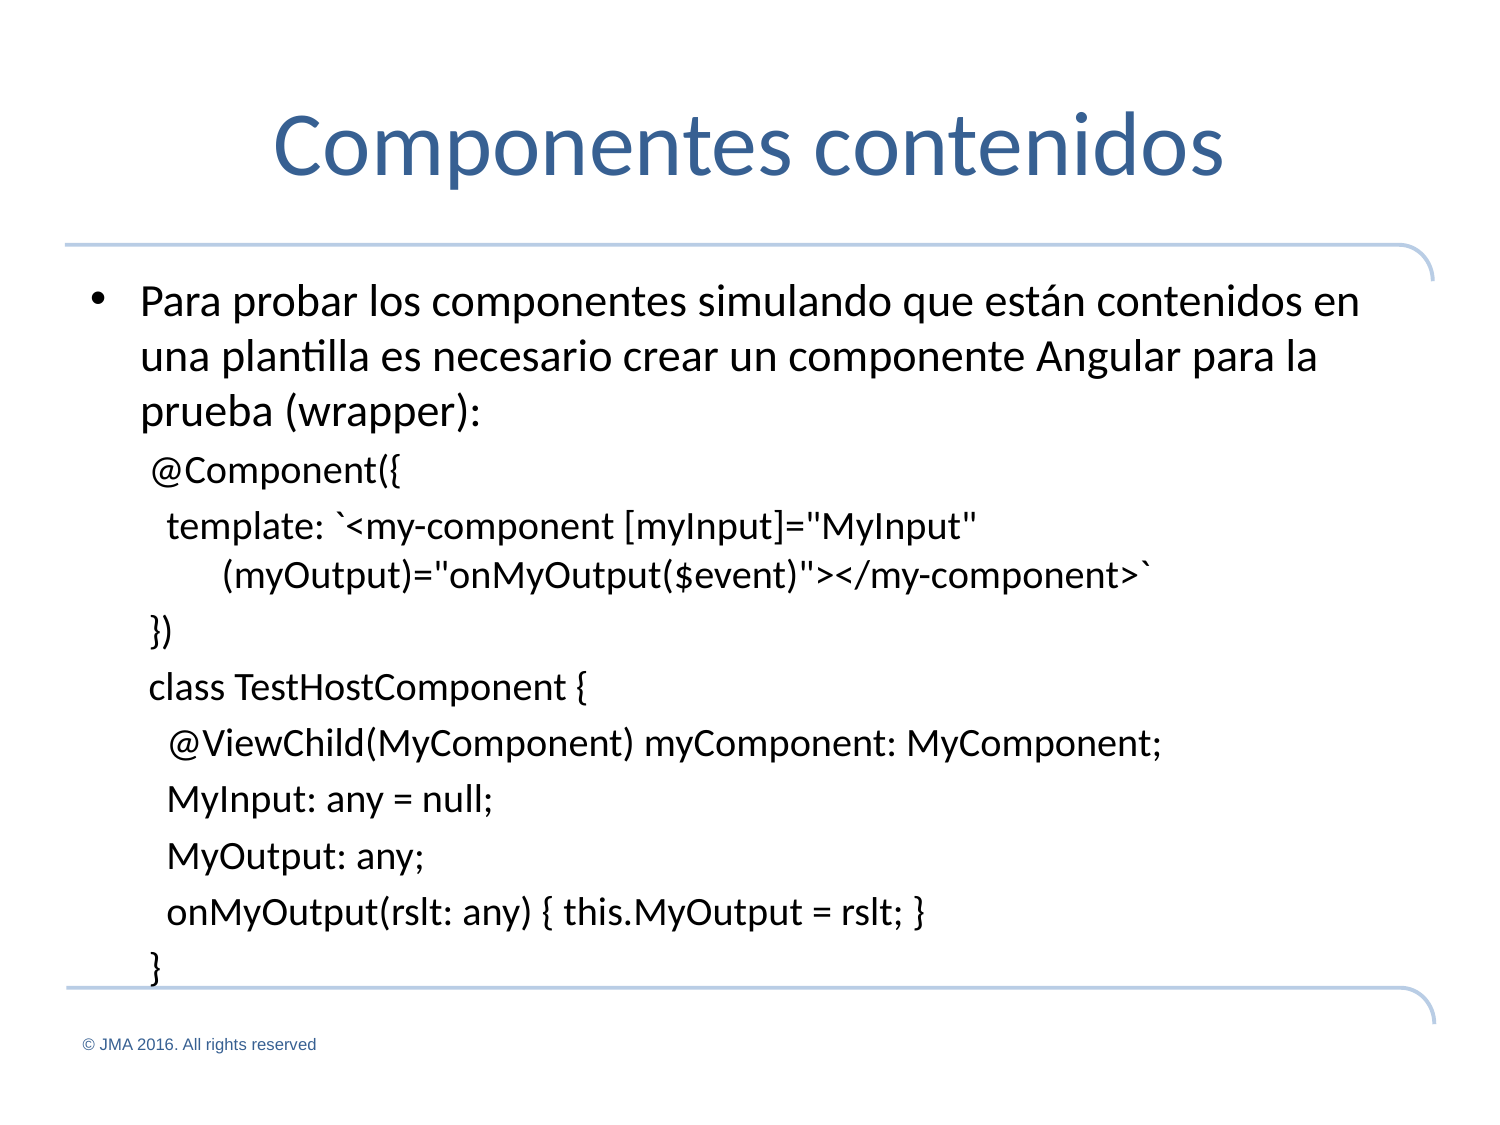

# Componentes contenidos
Para probar los componentes simulando que están contenidos en una plantilla es necesario crear un componente Angular para la prueba (wrapper):
@Component({
  template: `<my-component [myInput]="MyInput"  (myOutput)="onMyOutput($event)"></my-component>`
})
class TestHostComponent {
  @ViewChild(MyComponent) myComponent: MyComponent;
  MyInput: any = null;
  MyOutput: any;
  onMyOutput(rslt: any) { this.MyOutput = rslt; }
}